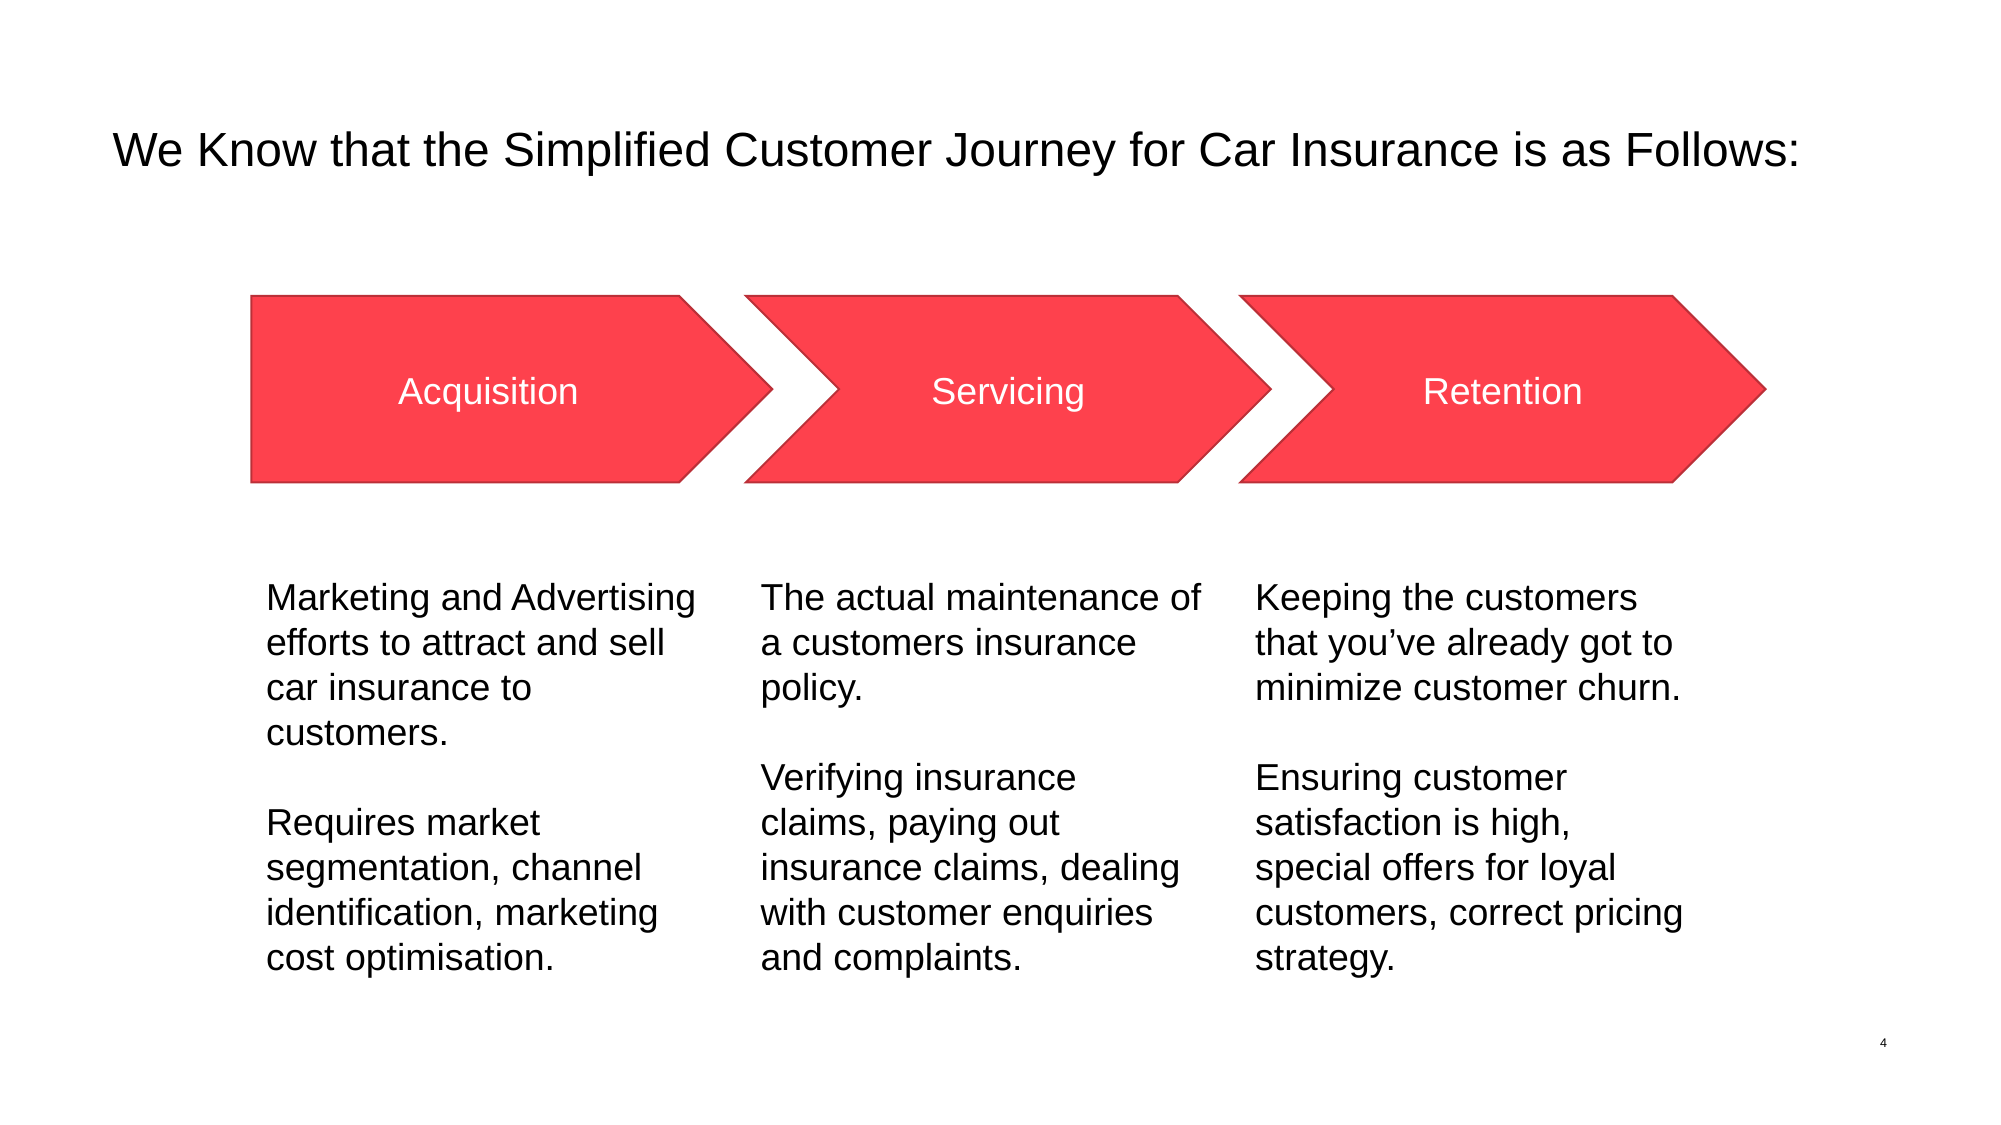

# We Know that the Simplified Customer Journey for Car Insurance is as Follows:
Acquisition
Servicing
Retention
Keeping the customers that you’ve already got to minimize customer churn.

Ensuring customer satisfaction is high, special offers for loyal customers, correct pricing strategy.
Marketing and Advertising efforts to attract and sell car insurance to customers.

Requires market segmentation, channel identification, marketing cost optimisation.
The actual maintenance of a customers insurance policy.

Verifying insurance claims, paying out insurance claims, dealing with customer enquiries and complaints.
4